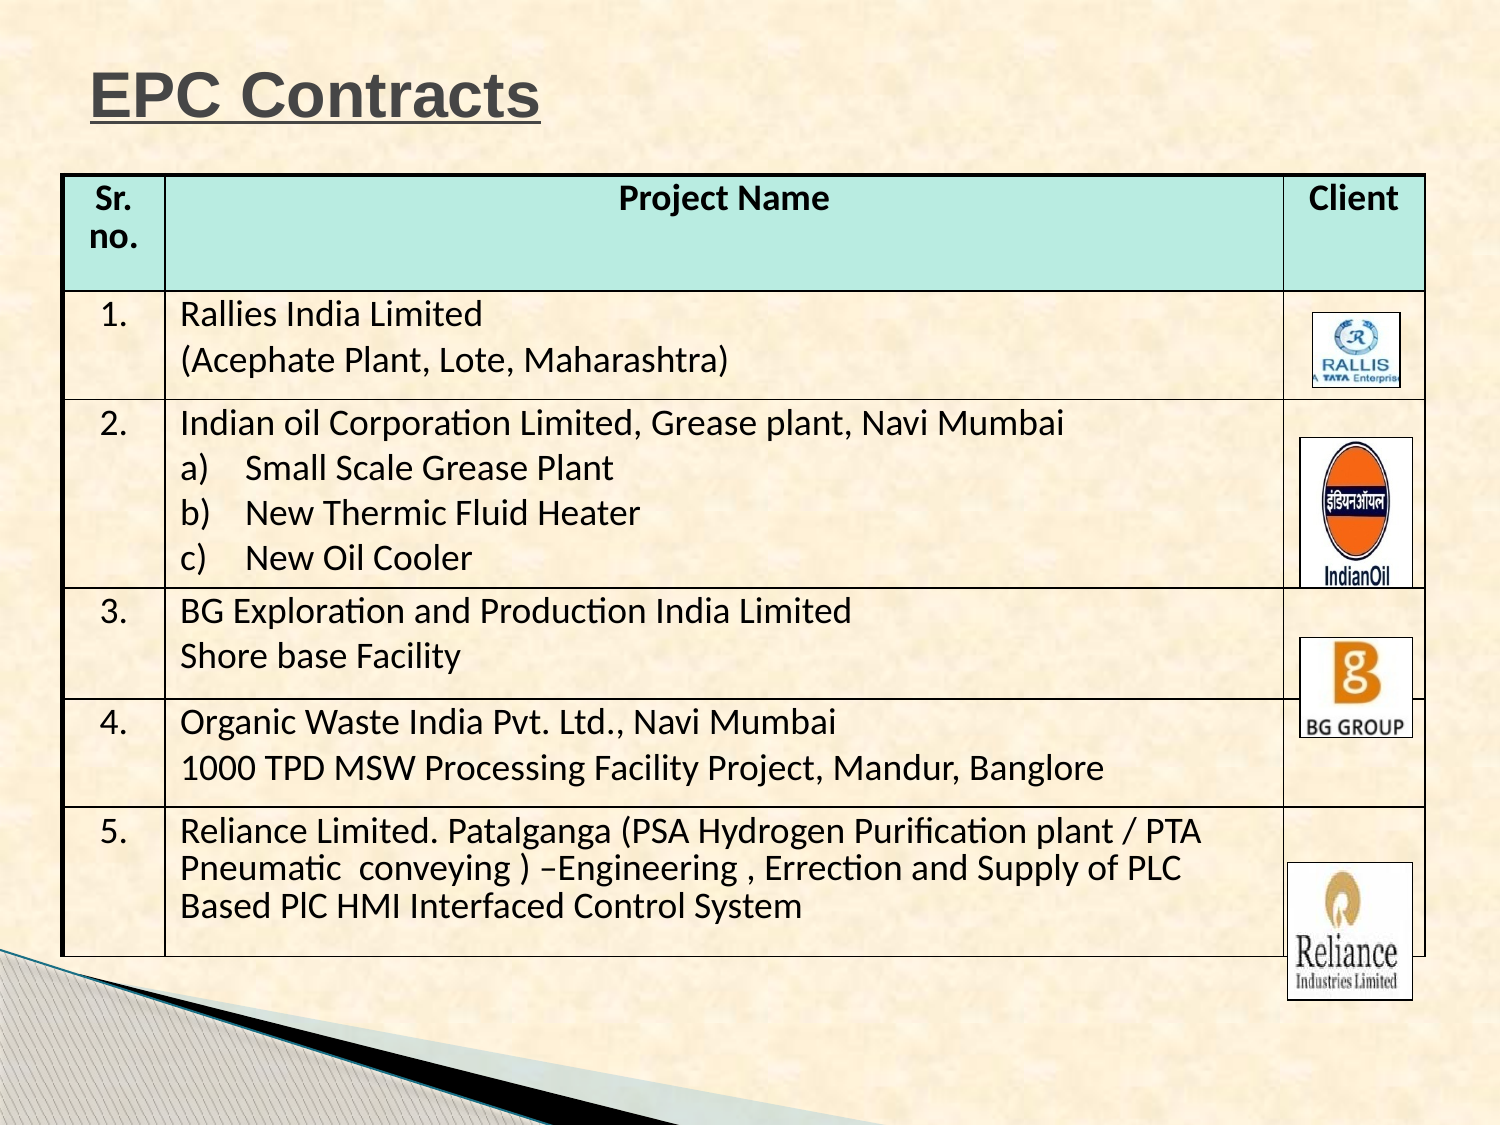

# EPC Contracts
| Sr. no. | Project Name | Client |
| --- | --- | --- |
| 1. | Rallies India Limited (Acephate Plant, Lote, Maharashtra) |  |
| 2. | Indian oil Corporation Limited, Grease plant, Navi Mumbai Small Scale Grease Plant New Thermic Fluid Heater New Oil Cooler |  |
| 3. | BG Exploration and Production India Limited Shore base Facility |  |
| 4. | Organic Waste India Pvt. Ltd., Navi Mumbai 1000 TPD MSW Processing Facility Project, Mandur, Banglore |  |
| 5. | Reliance Limited. Patalganga (PSA Hydrogen Purification plant / PTA Pneumatic conveying ) –Engineering , Errection and Supply of PLC Based PlC HMI Interfaced Control System |  |